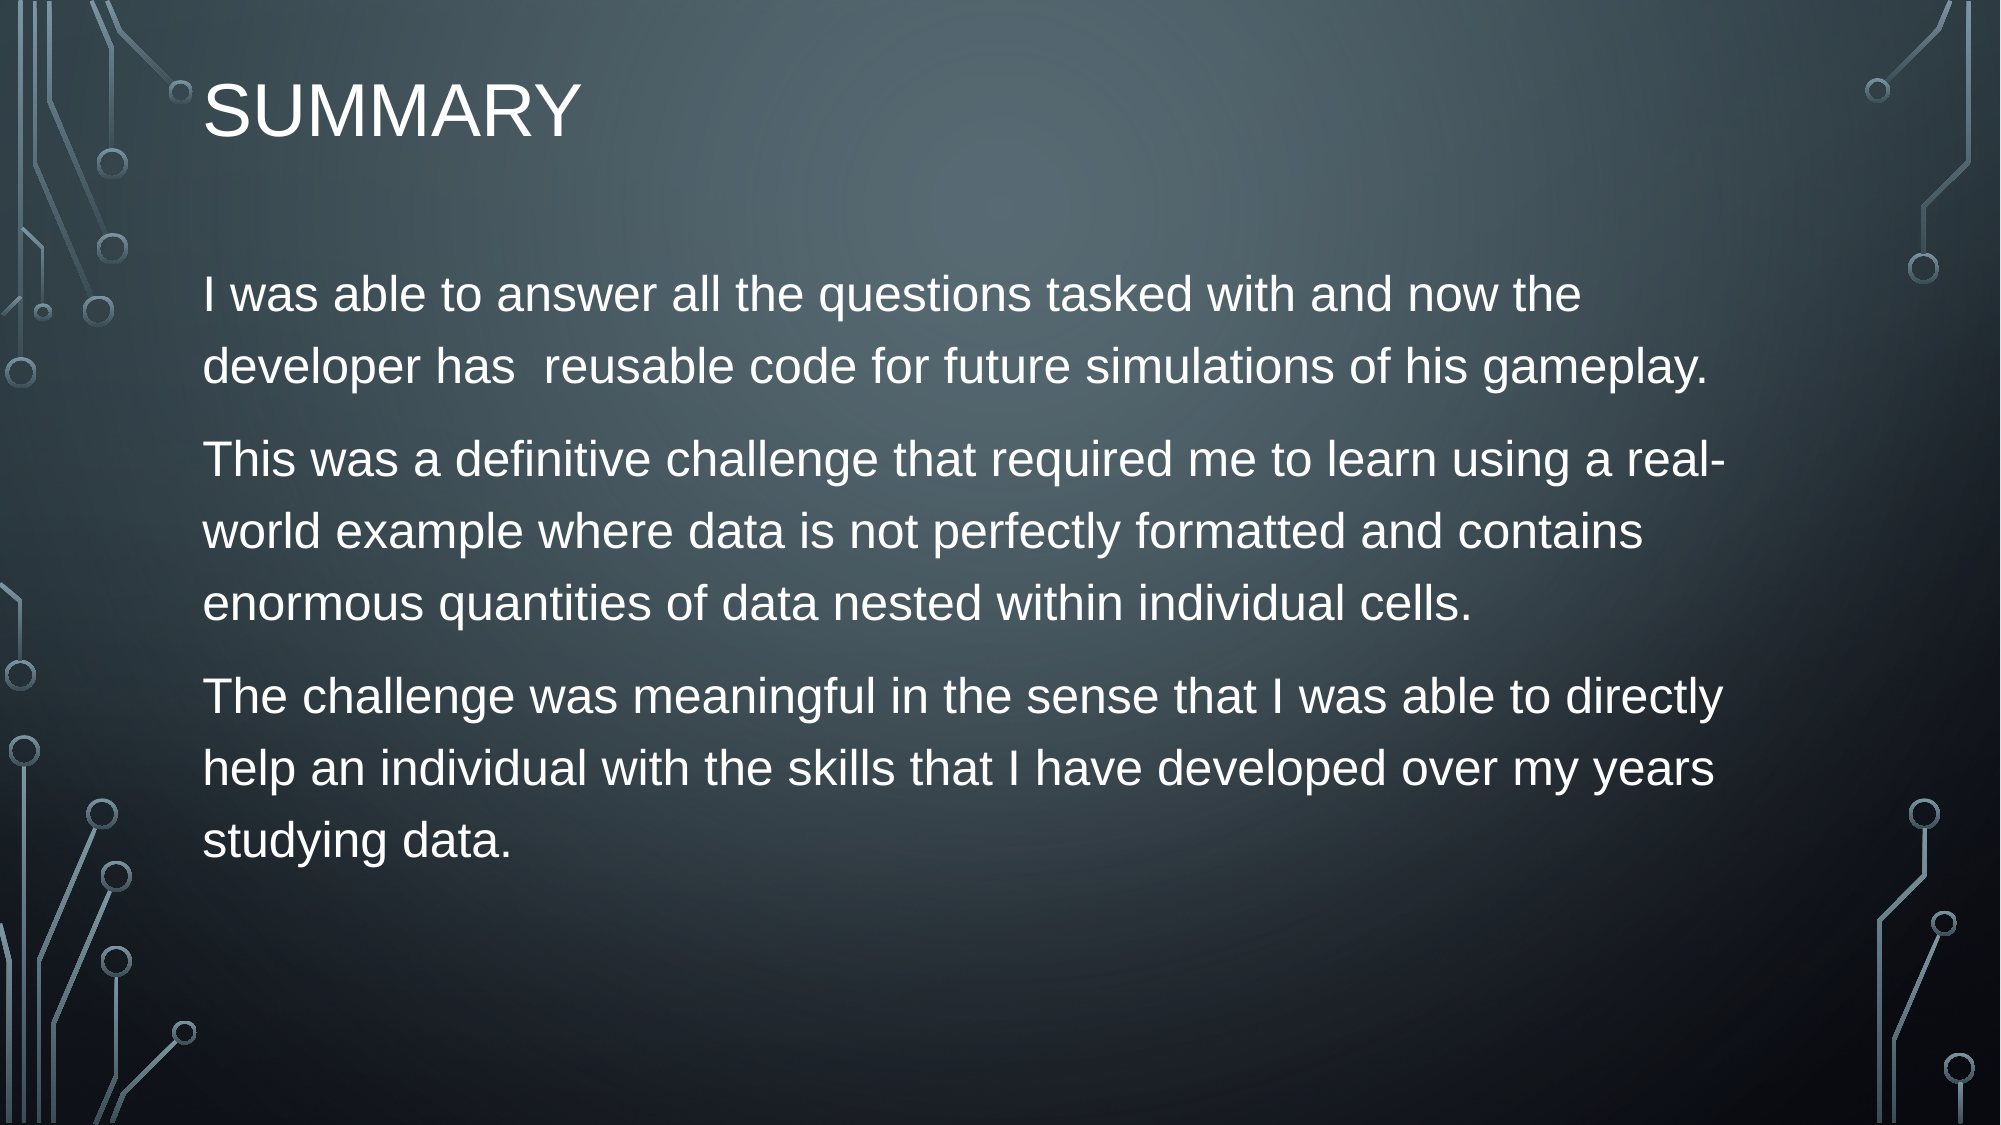

# Summary
I was able to answer all the questions tasked with and now the developer has  reusable code for future simulations of his gameplay.
This was a definitive challenge that required me to learn using a real-world example where data is not perfectly formatted and contains enormous quantities of data nested within individual cells.
The challenge was meaningful in the sense that I was able to directly help an individual with the skills that I have developed over my years studying data.